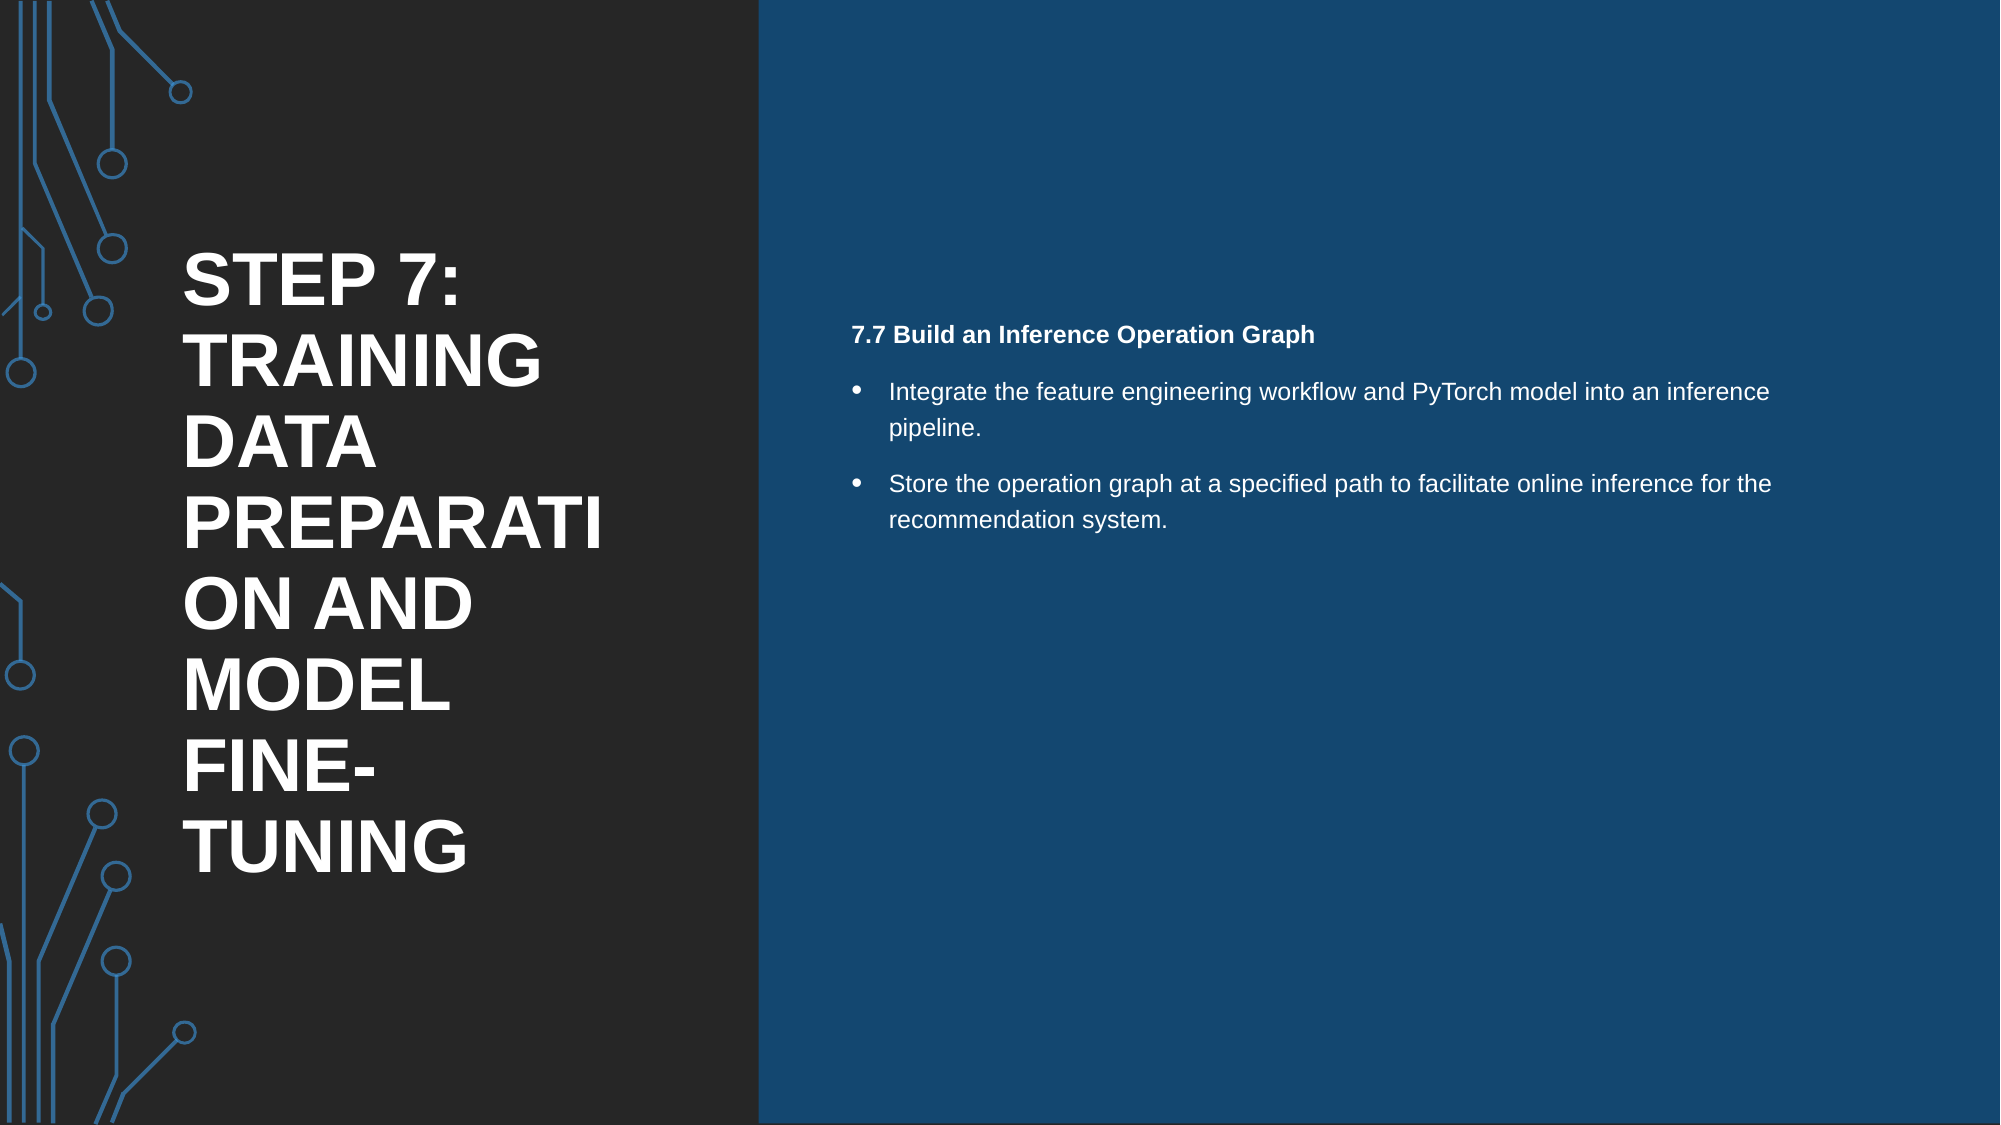

# Step 7: Training Data Preparation and Model Fine-Tuning
7.7 Build an Inference Operation Graph
Integrate the feature engineering workflow and PyTorch model into an inference pipeline.
Store the operation graph at a specified path to facilitate online inference for the recommendation system.